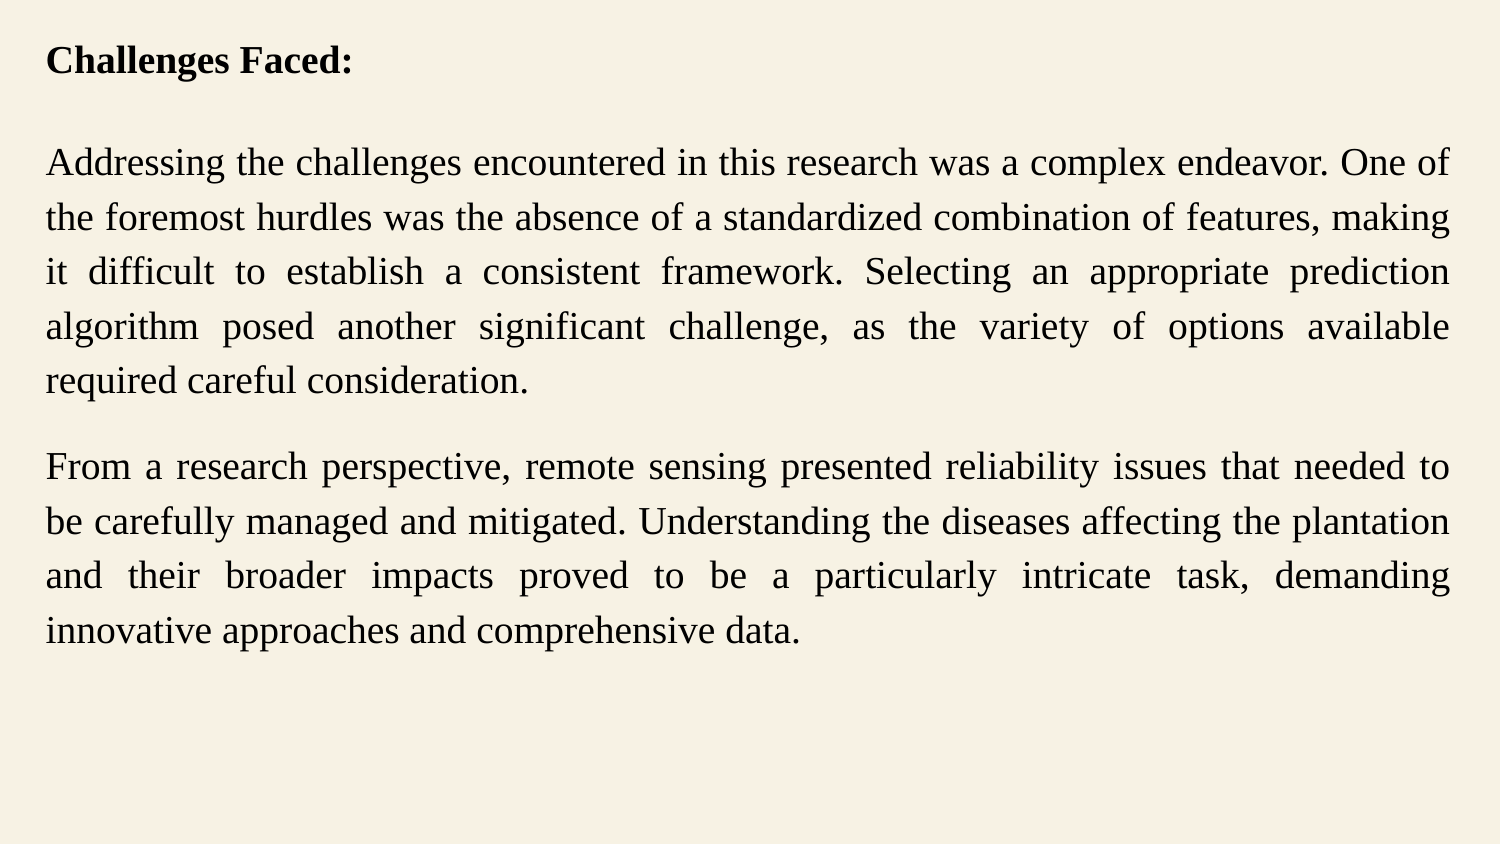

Challenges Faced:

Addressing the challenges encountered in this research was a complex endeavor. One of the foremost hurdles was the absence of a standardized combination of features, making it difficult to establish a consistent framework. Selecting an appropriate prediction algorithm posed another significant challenge, as the variety of options available required careful consideration.
From a research perspective, remote sensing presented reliability issues that needed to be carefully managed and mitigated. Understanding the diseases affecting the plantation and their broader impacts proved to be a particularly intricate task, demanding innovative approaches and comprehensive data.